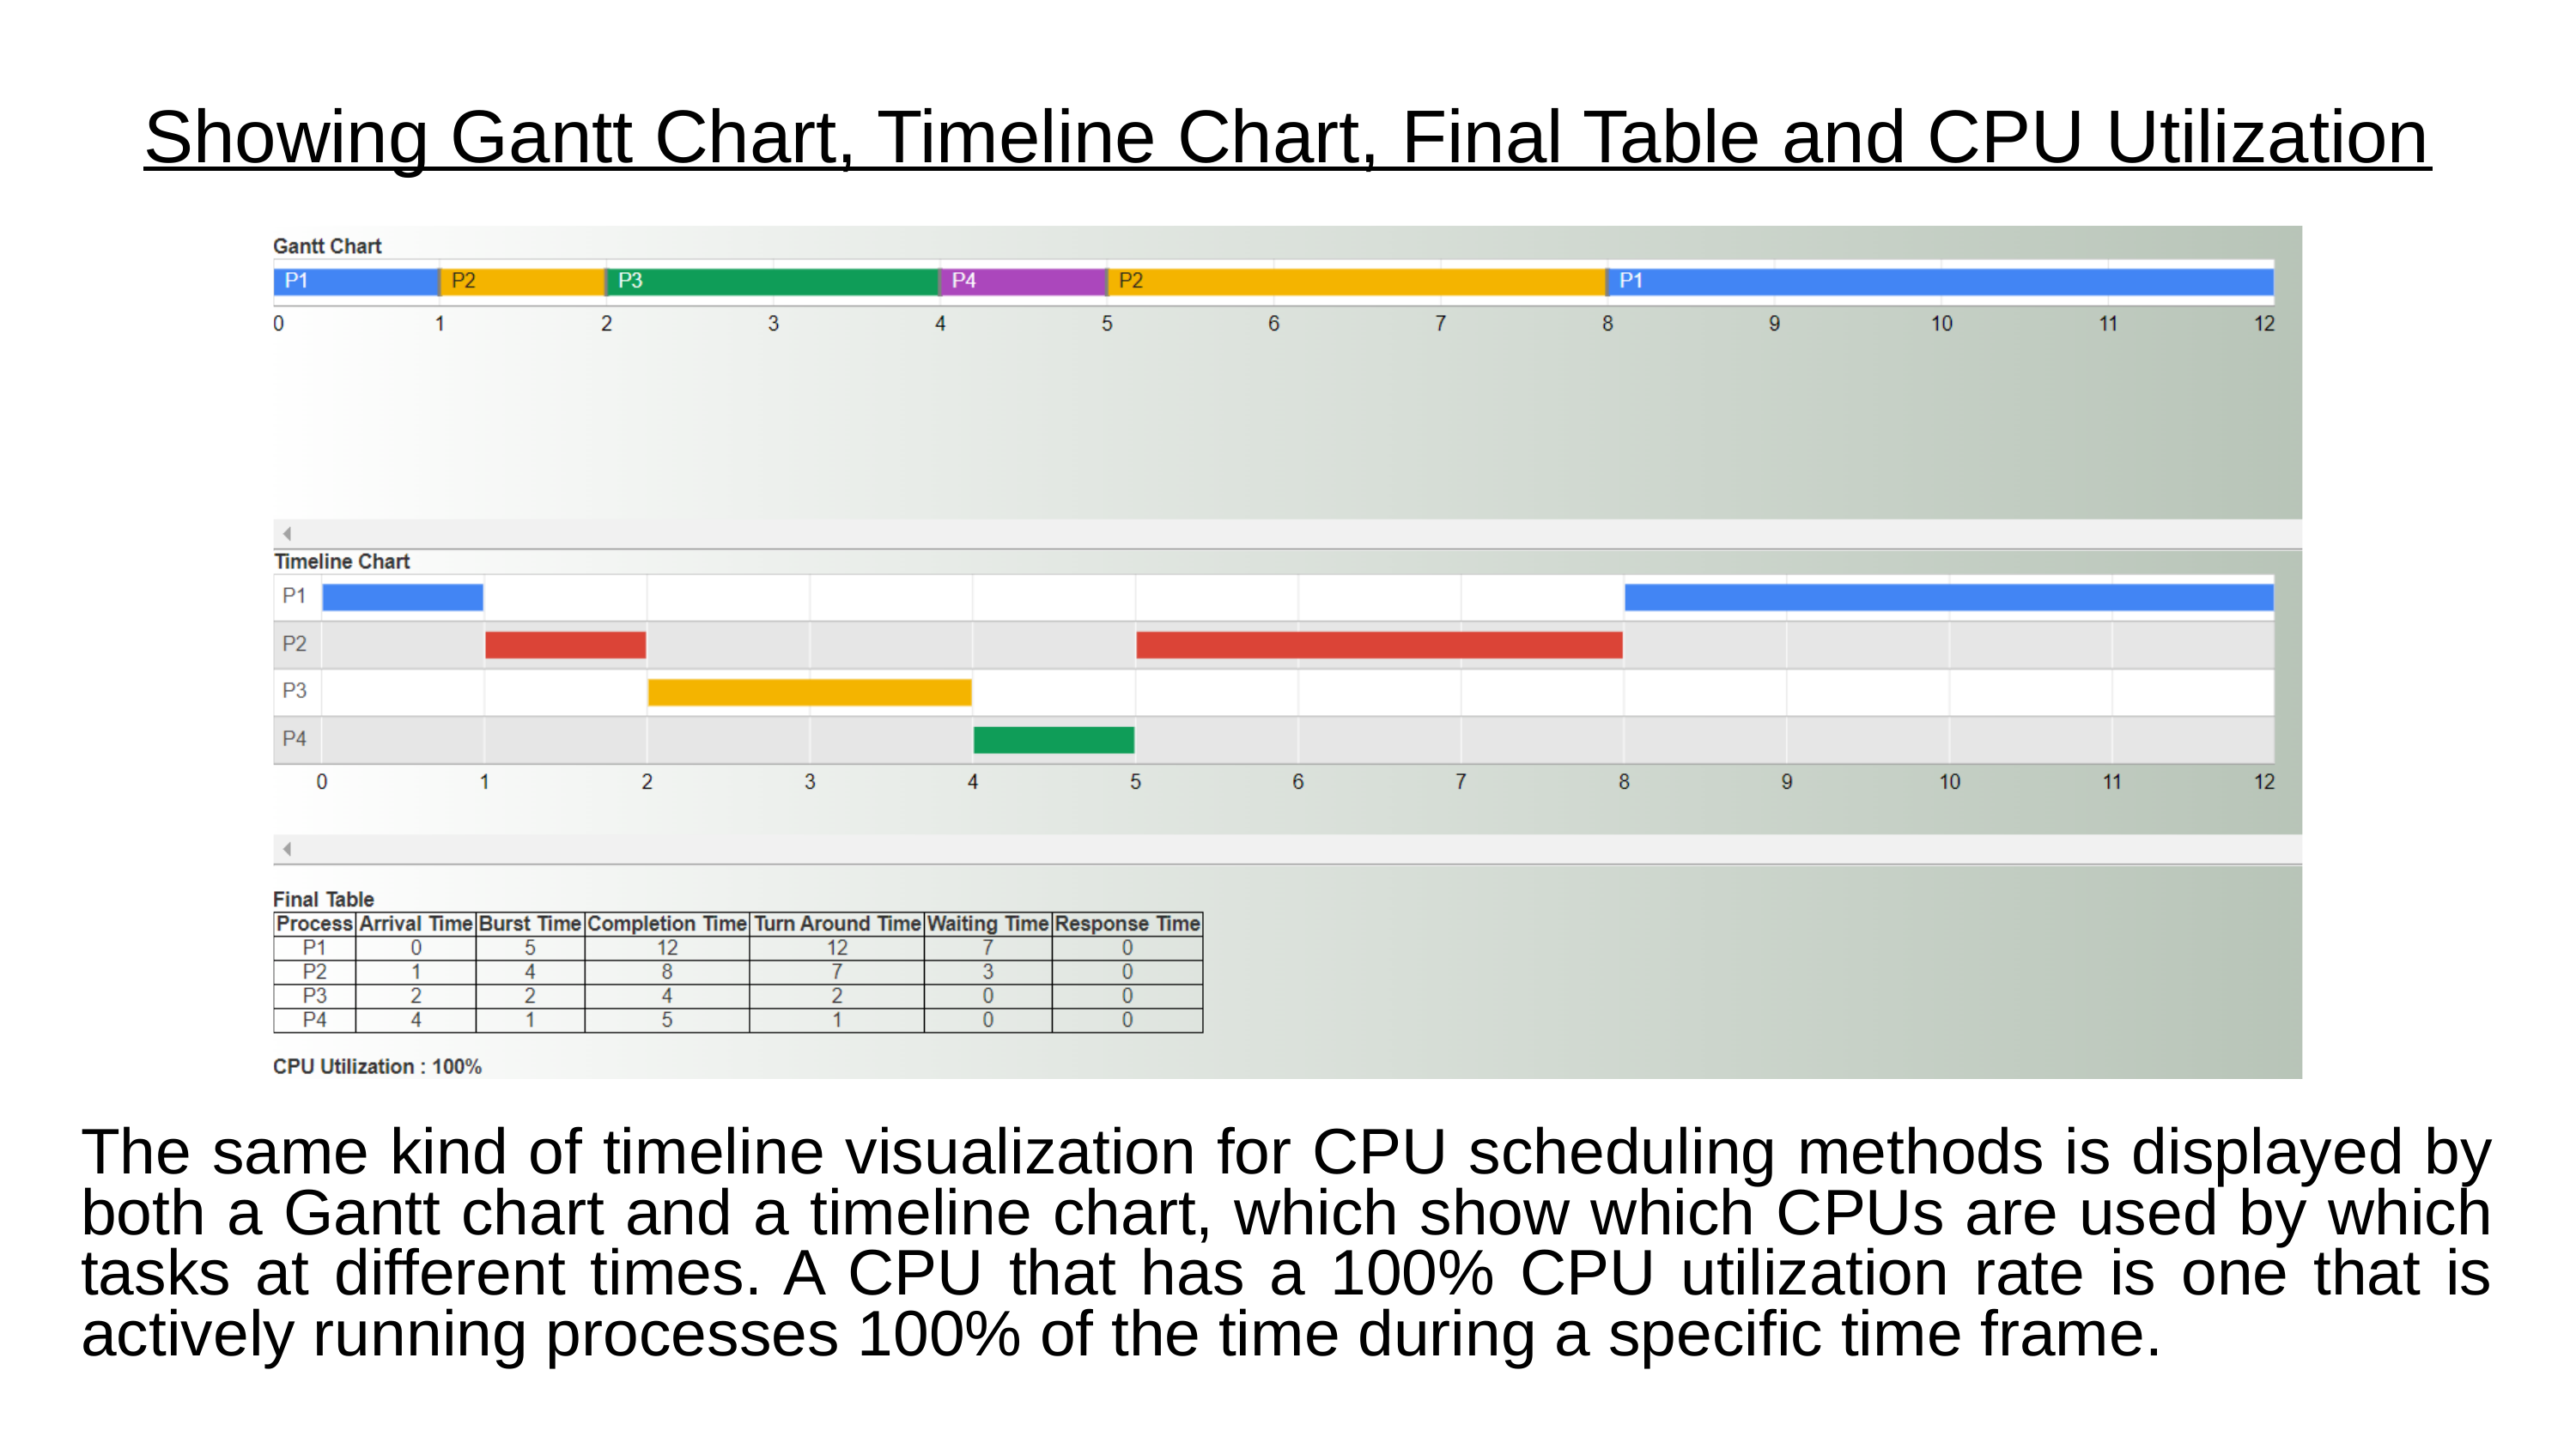

Showing Gantt Chart, Timeline Chart, Final Table and CPU Utilization

The same kind of timeline visualization for CPU scheduling methods is displayed by both a Gantt chart and a timeline chart, which show which CPUs are used by which tasks at different times. A CPU that has a 100% CPU utilization rate is one that is actively running processes 100% of the time during a specific time frame.